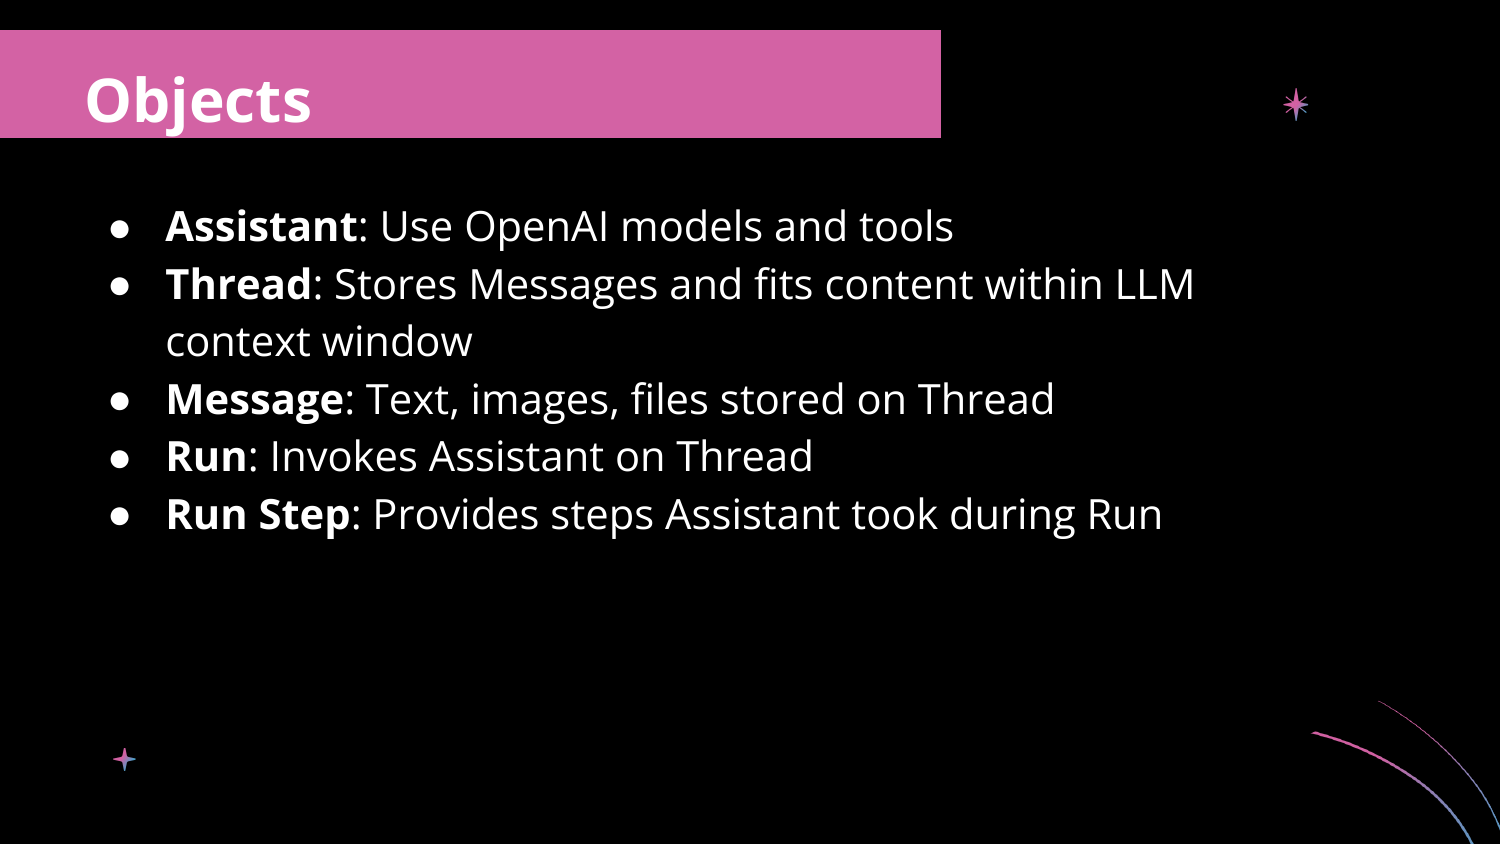

Objects

Assistant: Use OpenAI models and tools
Thread: Stores Messages and fits content within LLM context window
Message: Text, images, files stored on Thread
Run: Invokes Assistant on Thread
Run Step: Provides steps Assistant took during Run